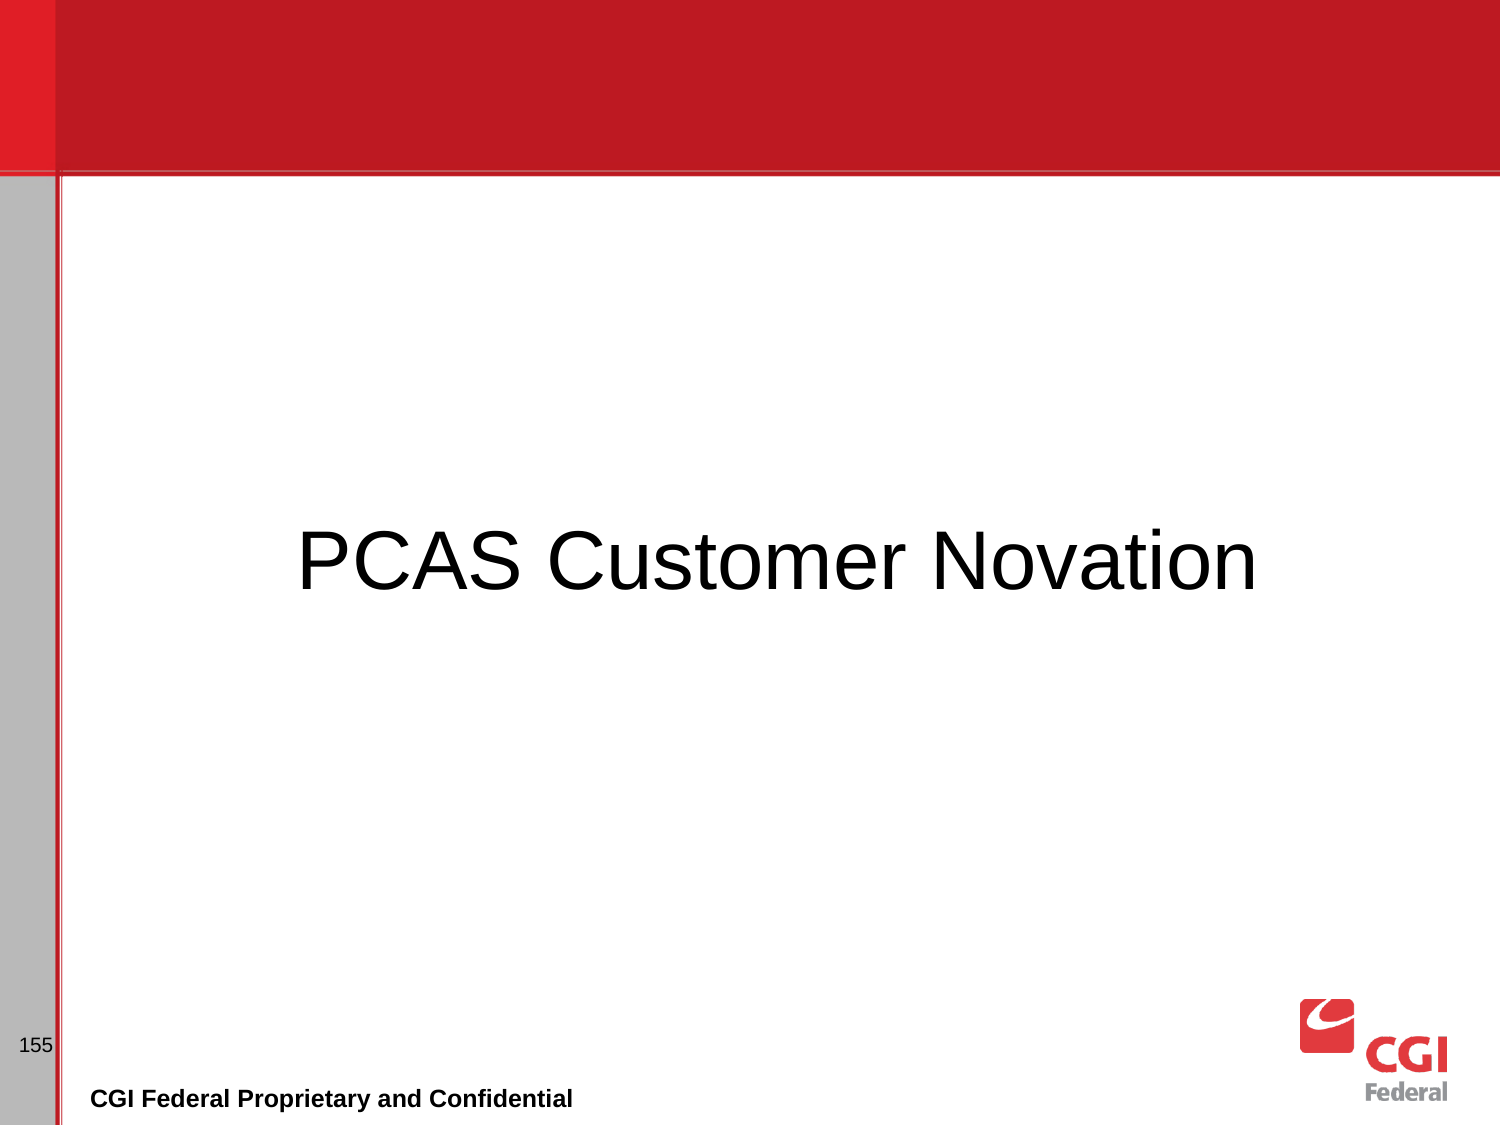

# PCAS Customer Novation
155
CGI Federal Proprietary and Confidential